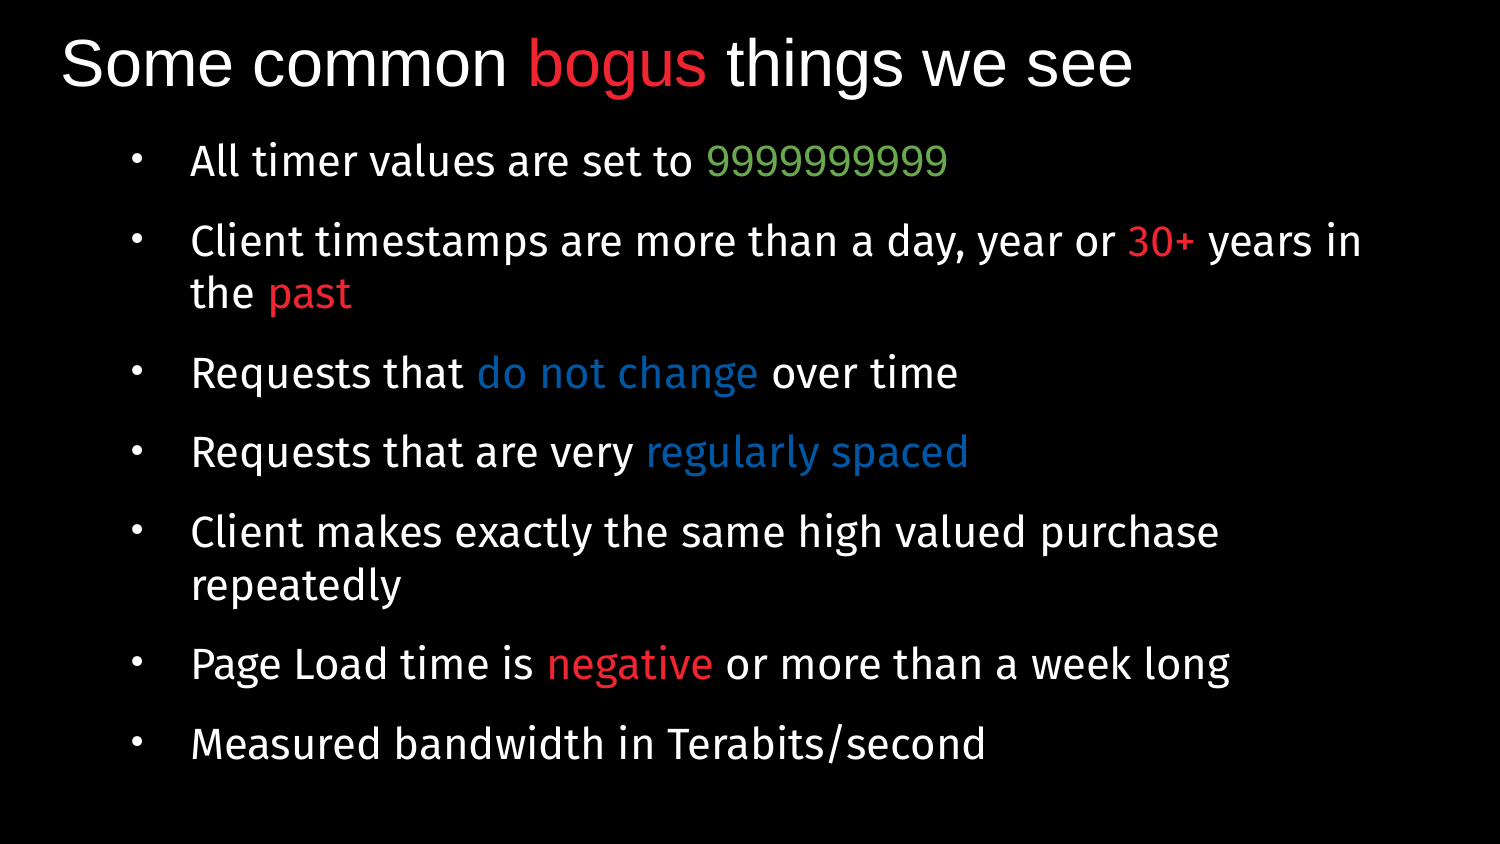

# Some common bogus things we see
All timer values are set to 9999999999
Client timestamps are more than a day, year or 30+ years in the past
Requests that do not change over time
Requests that are very regularly spaced
Client makes exactly the same high valued purchase repeatedly
Page Load time is negative or more than a week long
Measured bandwidth in Terabits/second